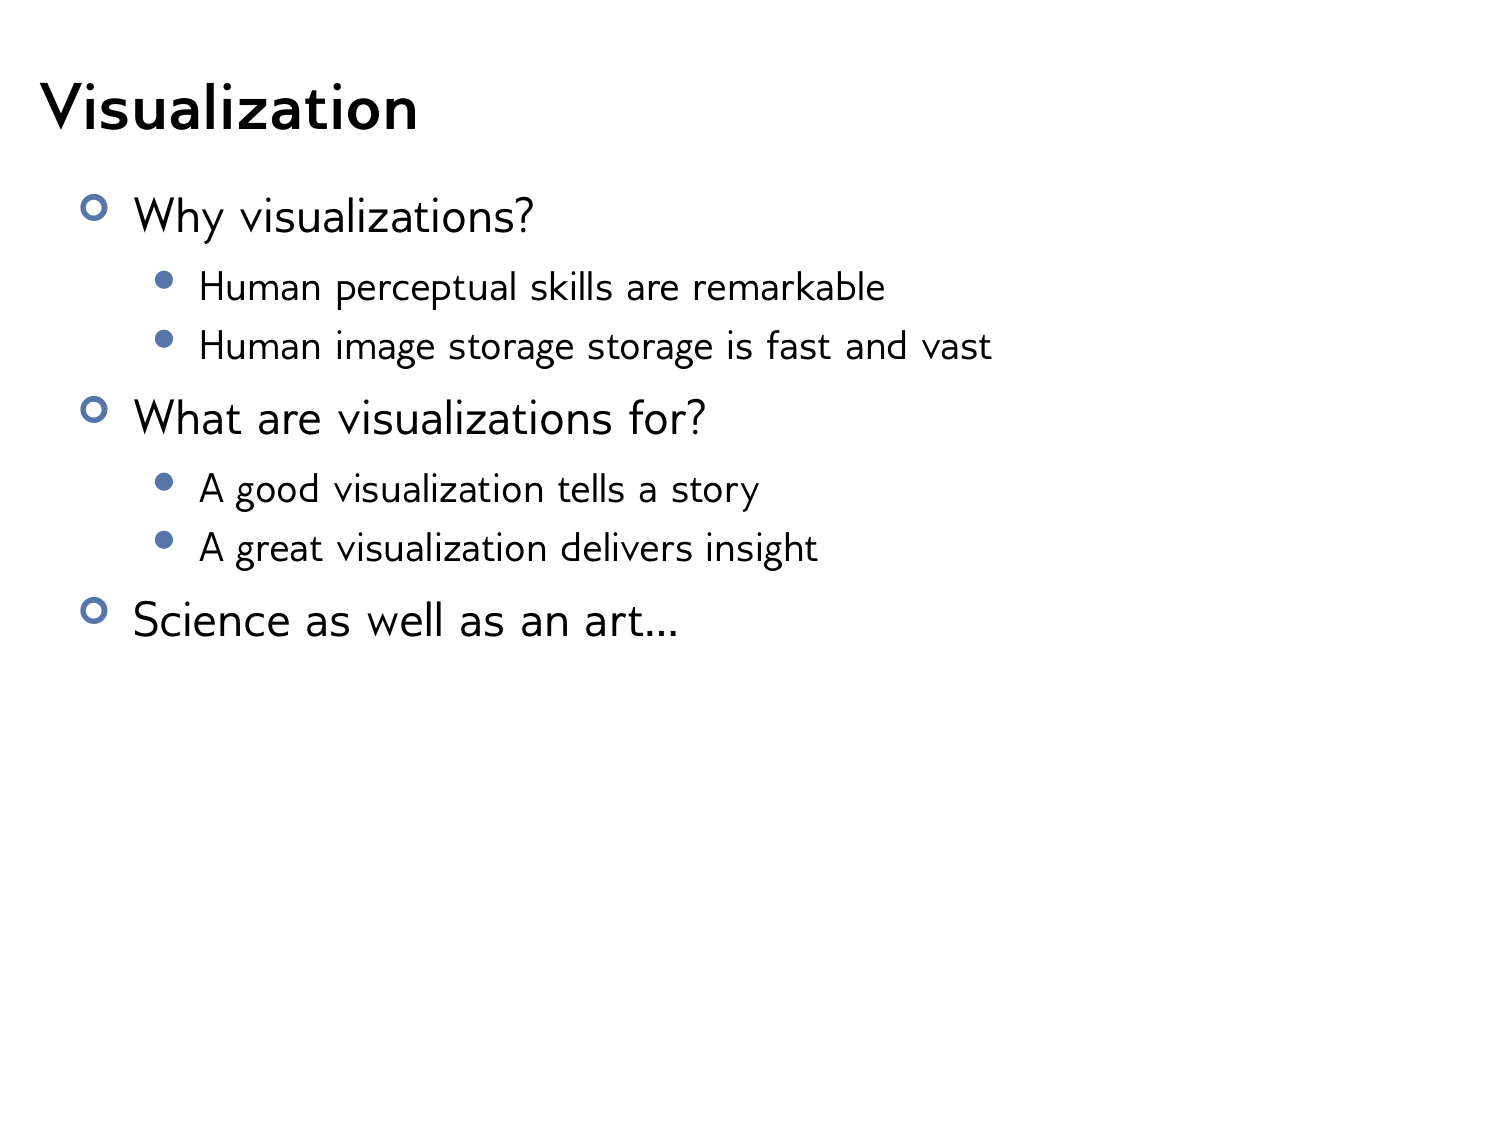

# Visualization
Why visualizations?
Human perceptual skills are remarkable
Human image storage storage is fast and vast
What are visualizations for?
A good visualization tells a story
A great visualization delivers insight
Science as well as an art…